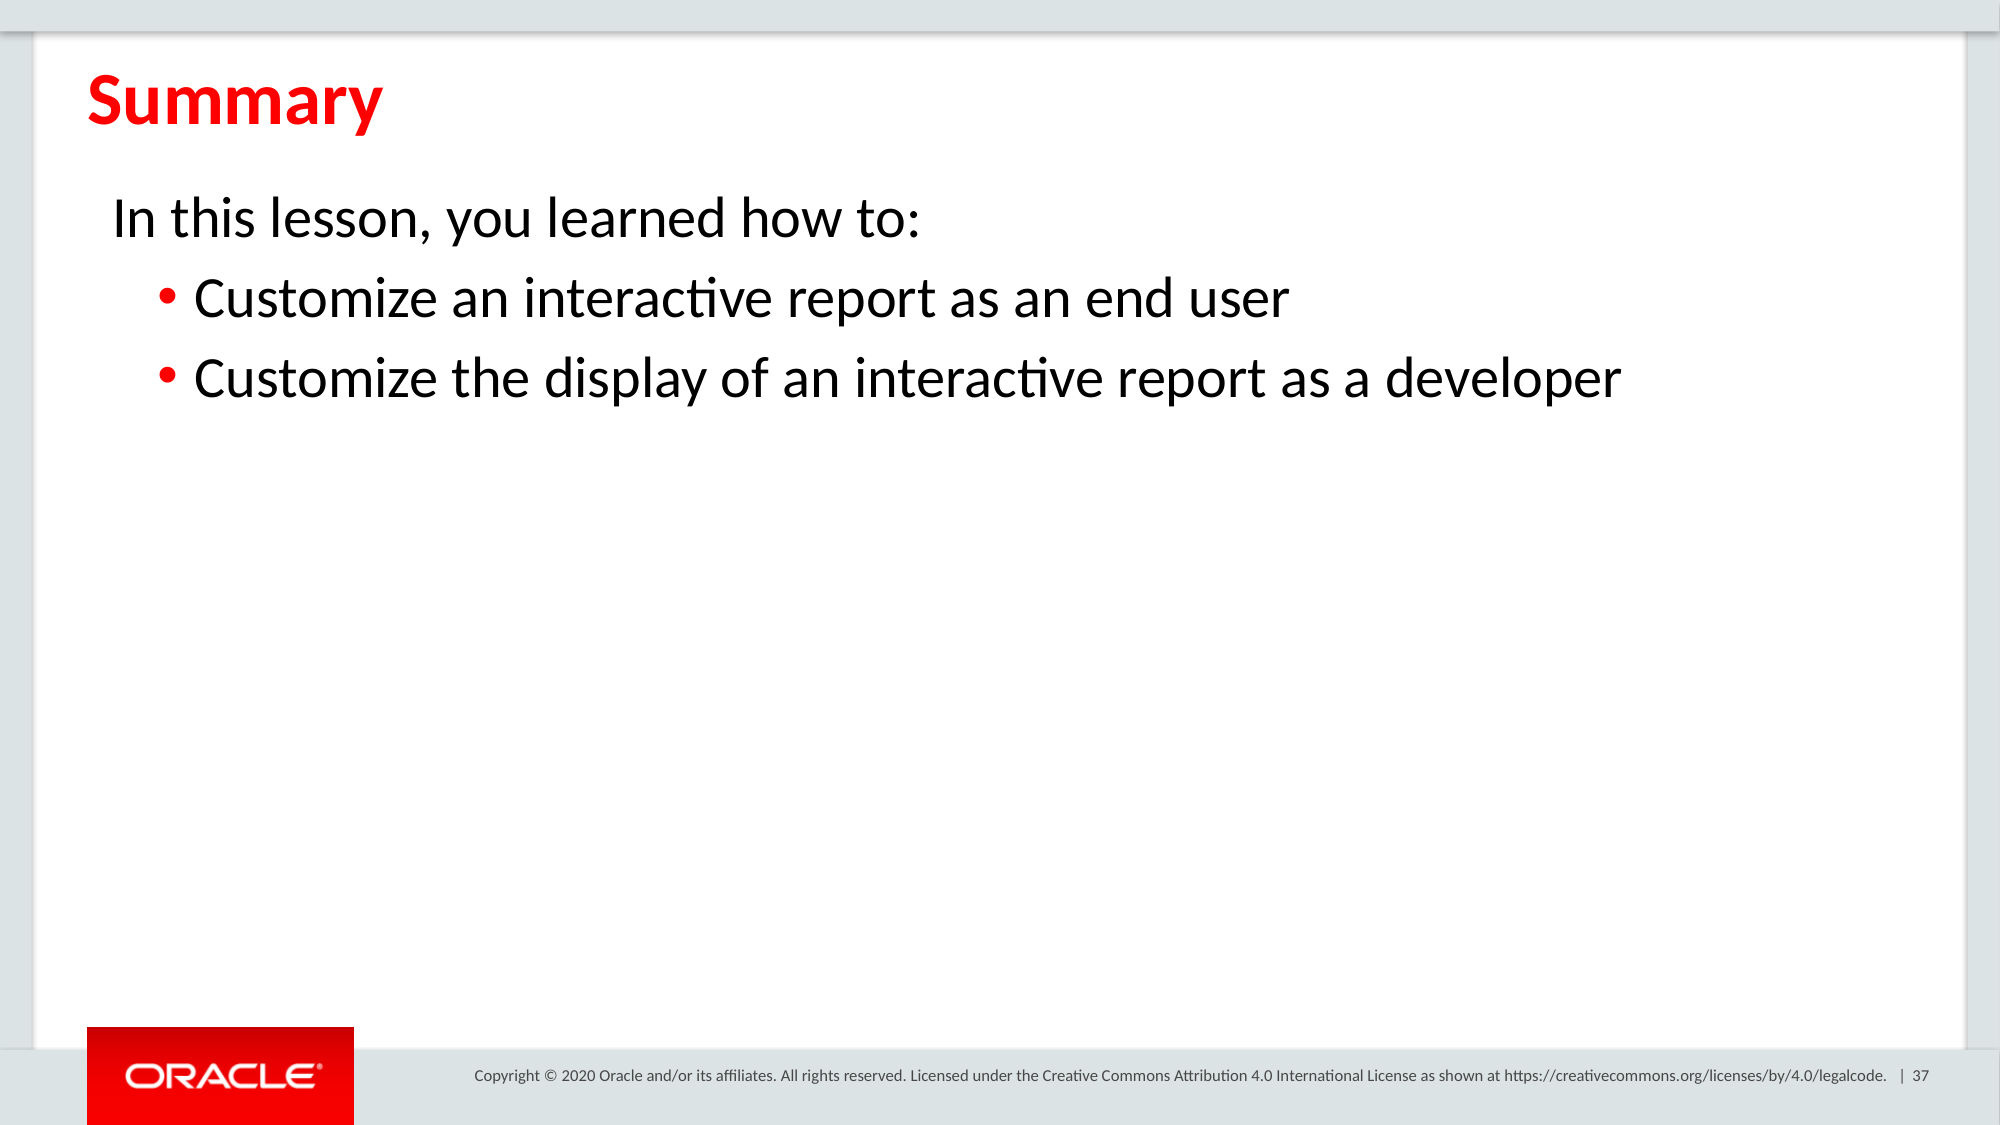

# Summary
In this lesson, you learned how to:
Customize an interactive report as an end user
Customize the display of an interactive report as a developer